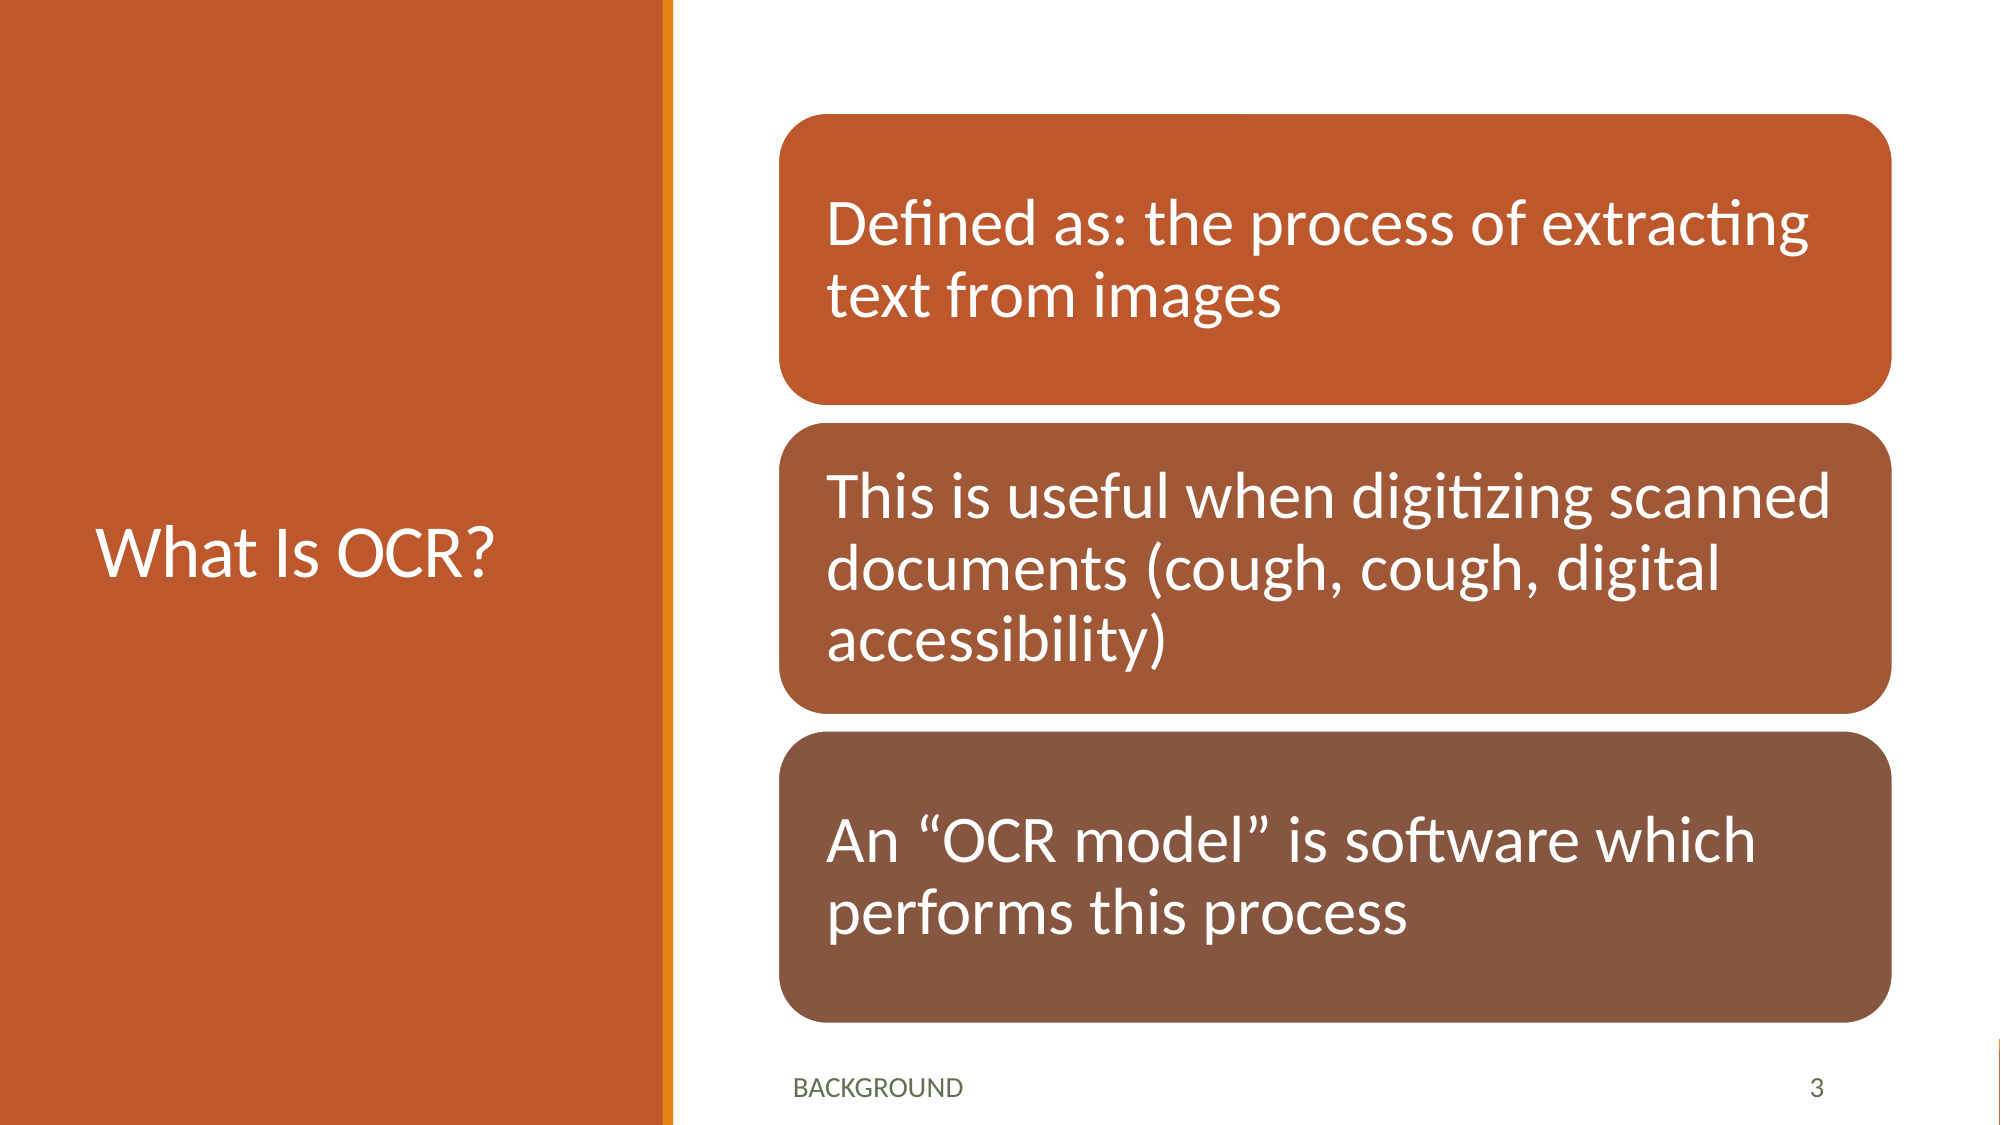

# What Is OCR?
Defined as: the process of extracting text from images
This is useful when digitizing scanned documents (cough, cough, digital accessibility)
An “OCR model” is software which performs this process
Background
3